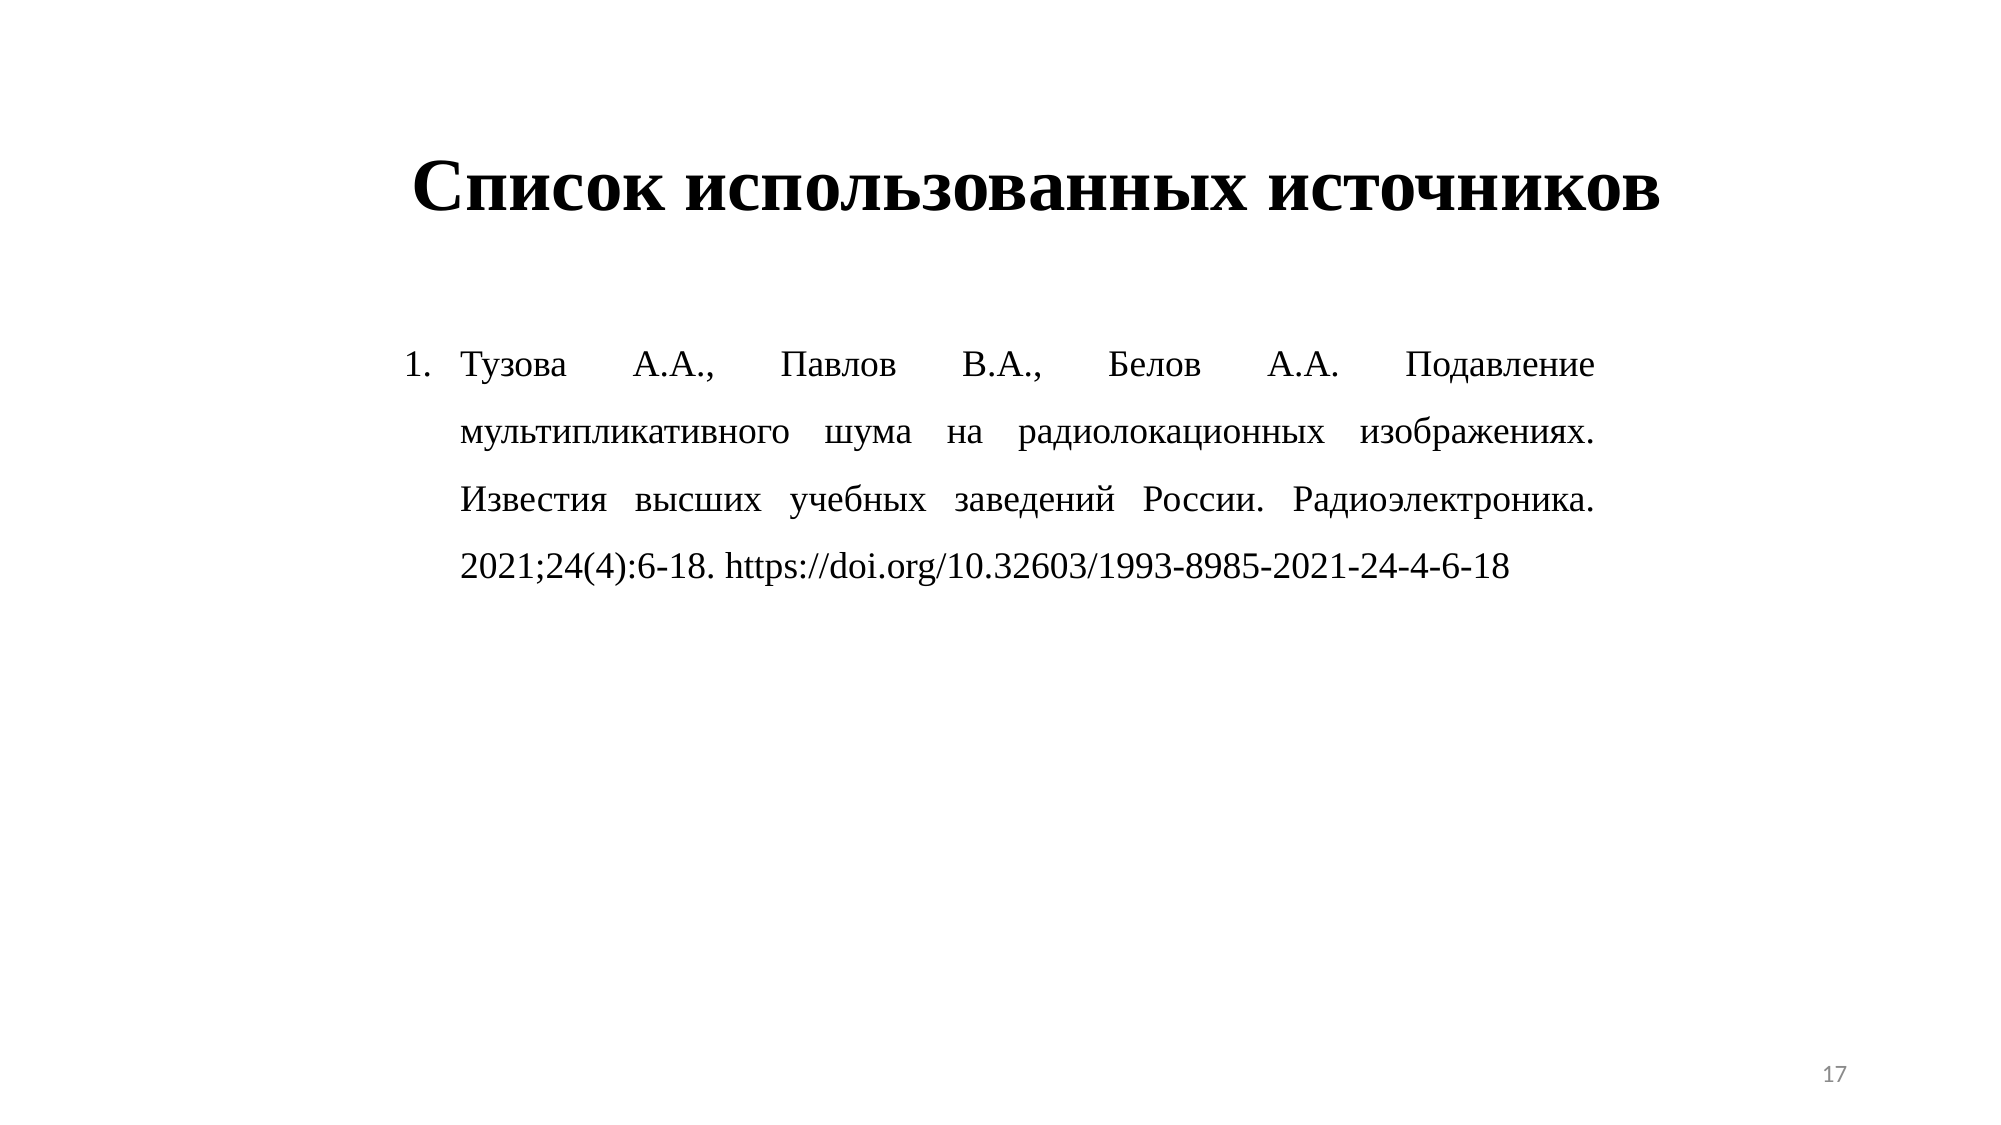

# Список использованных источников
Тузова А.А., Павлов В.А., Белов А.А. Подавление мультипликативного шума на радиолокационных изображениях. Известия высших учебных заведений России. Радиоэлектроника. 2021;24(4):6-18. https://doi.org/10.32603/1993-8985-2021-24-4-6-18
17